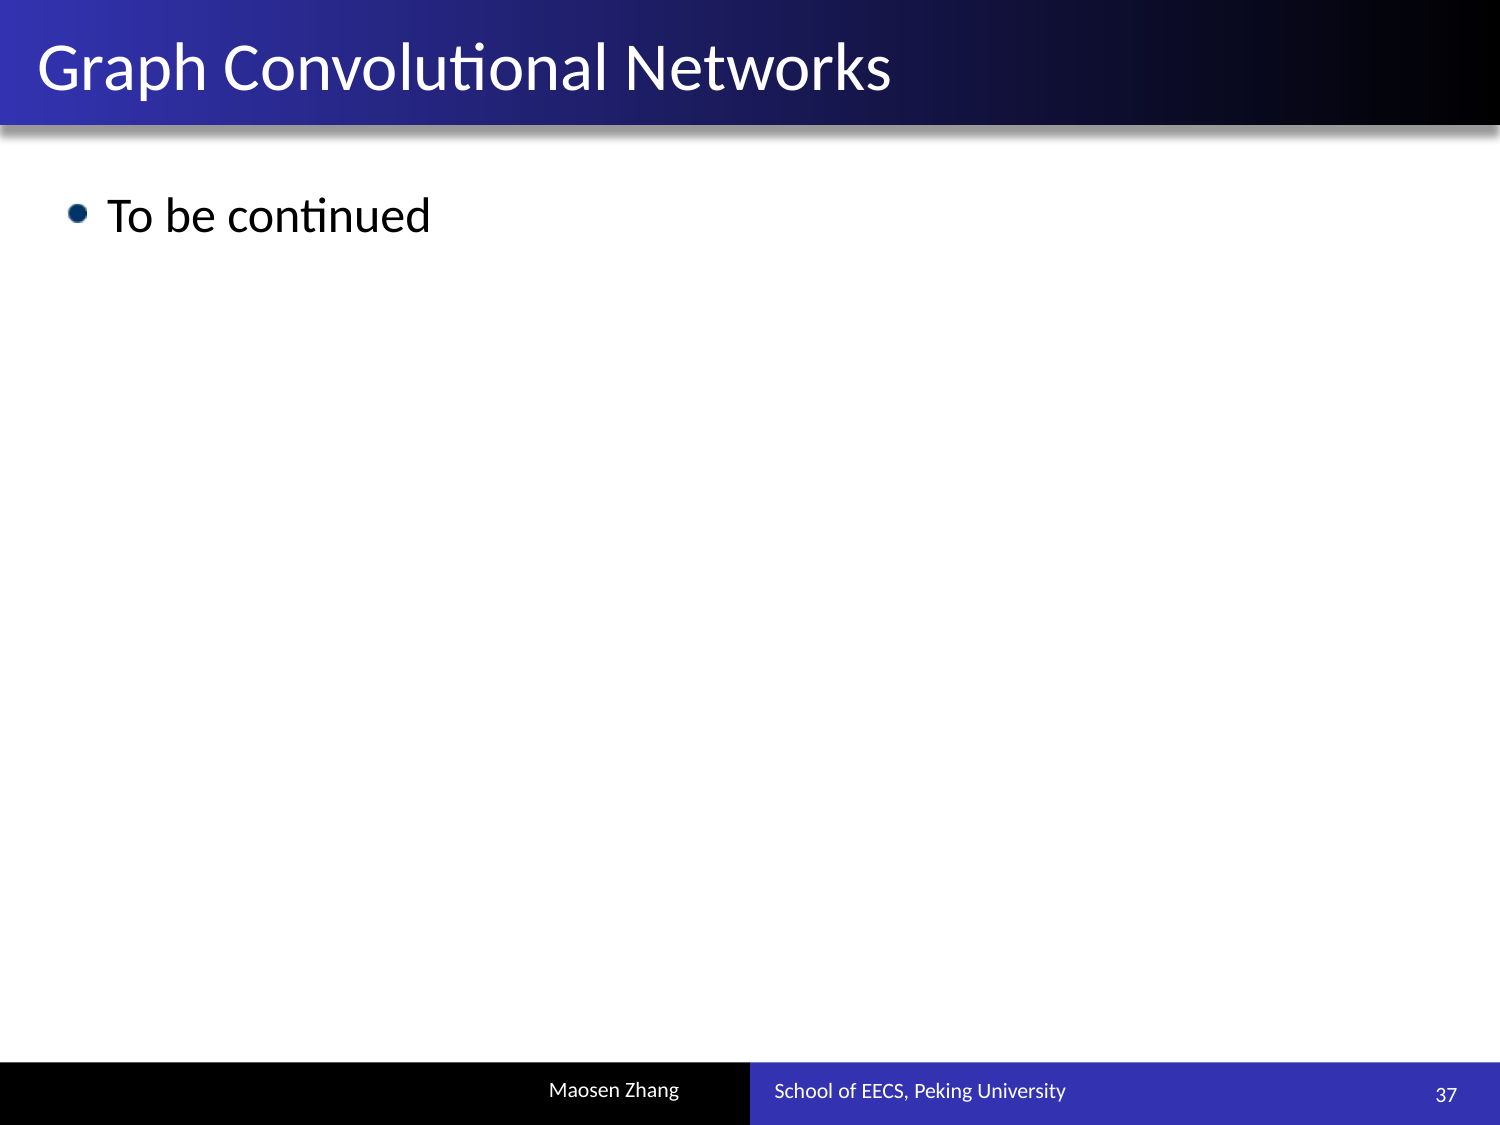

# Graph Convolutional Networks
To be continued